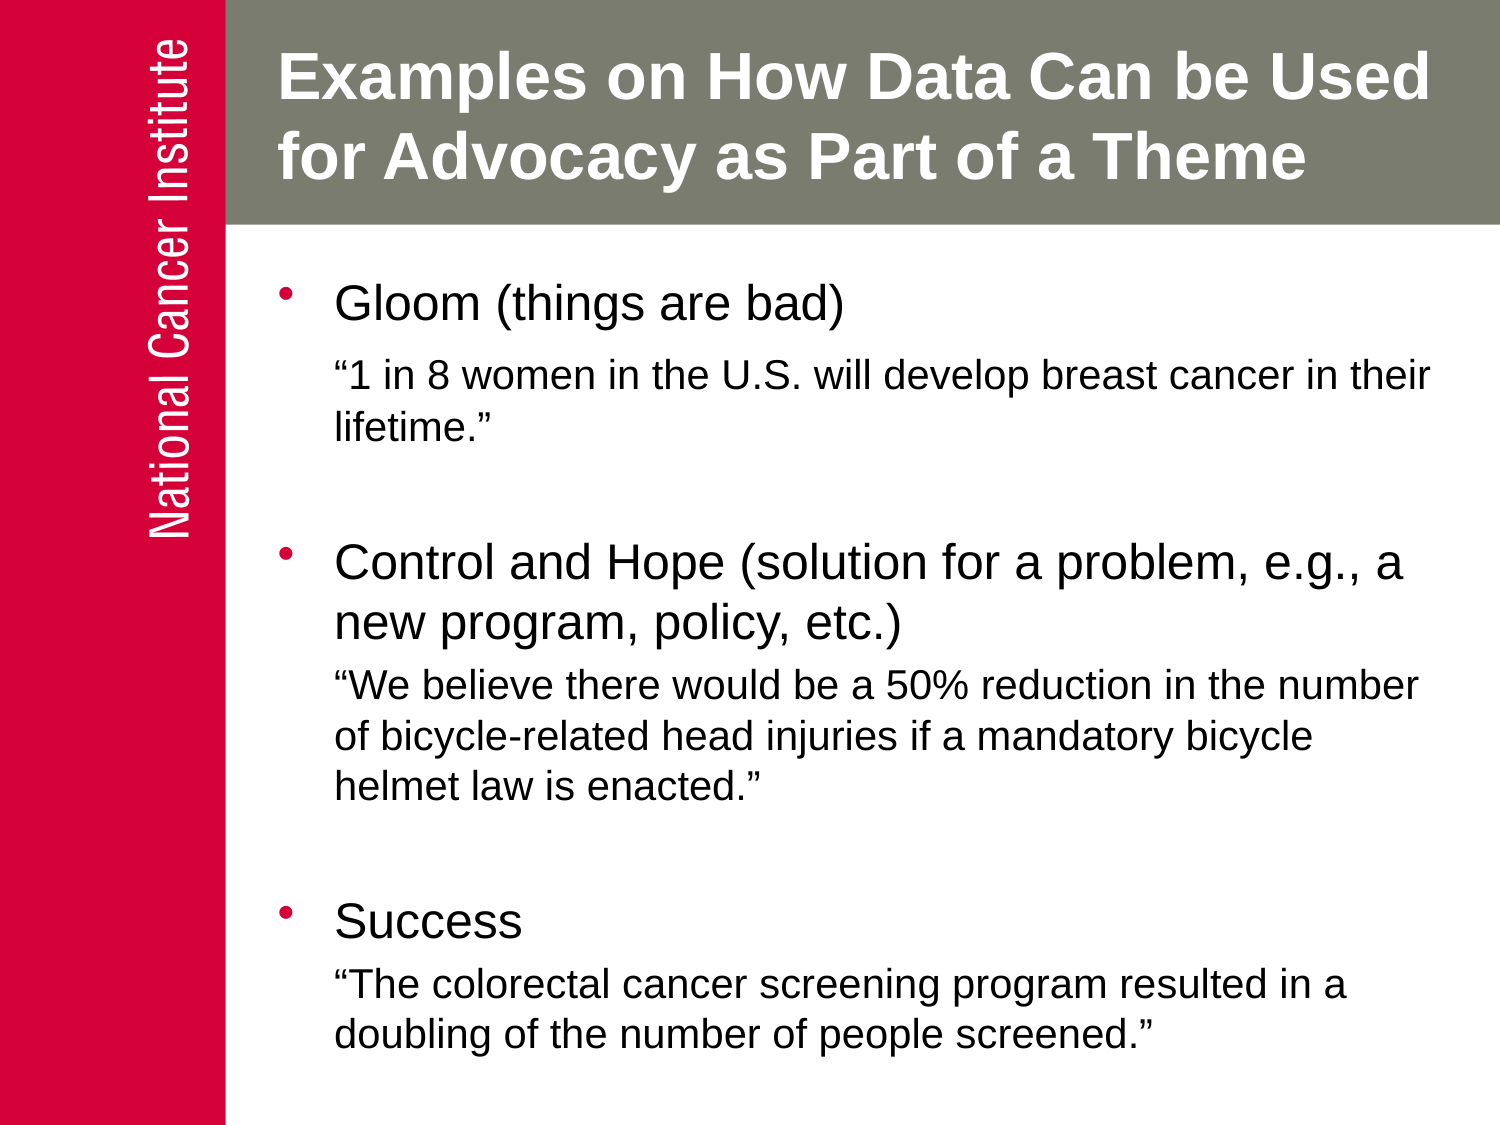

# Examples on How Data Can be Used for Advocacy as Part of a Theme
Gloom (things are bad)
	“1 in 8 women in the U.S. will develop breast cancer in their lifetime.”

Control and Hope (solution for a problem, e.g., a new program, policy, etc.)
	“We believe there would be a 50% reduction in the number of bicycle-related head injuries if a mandatory bicycle helmet law is enacted.”

Success
	“The colorectal cancer screening program resulted in a doubling of the number of people screened.”